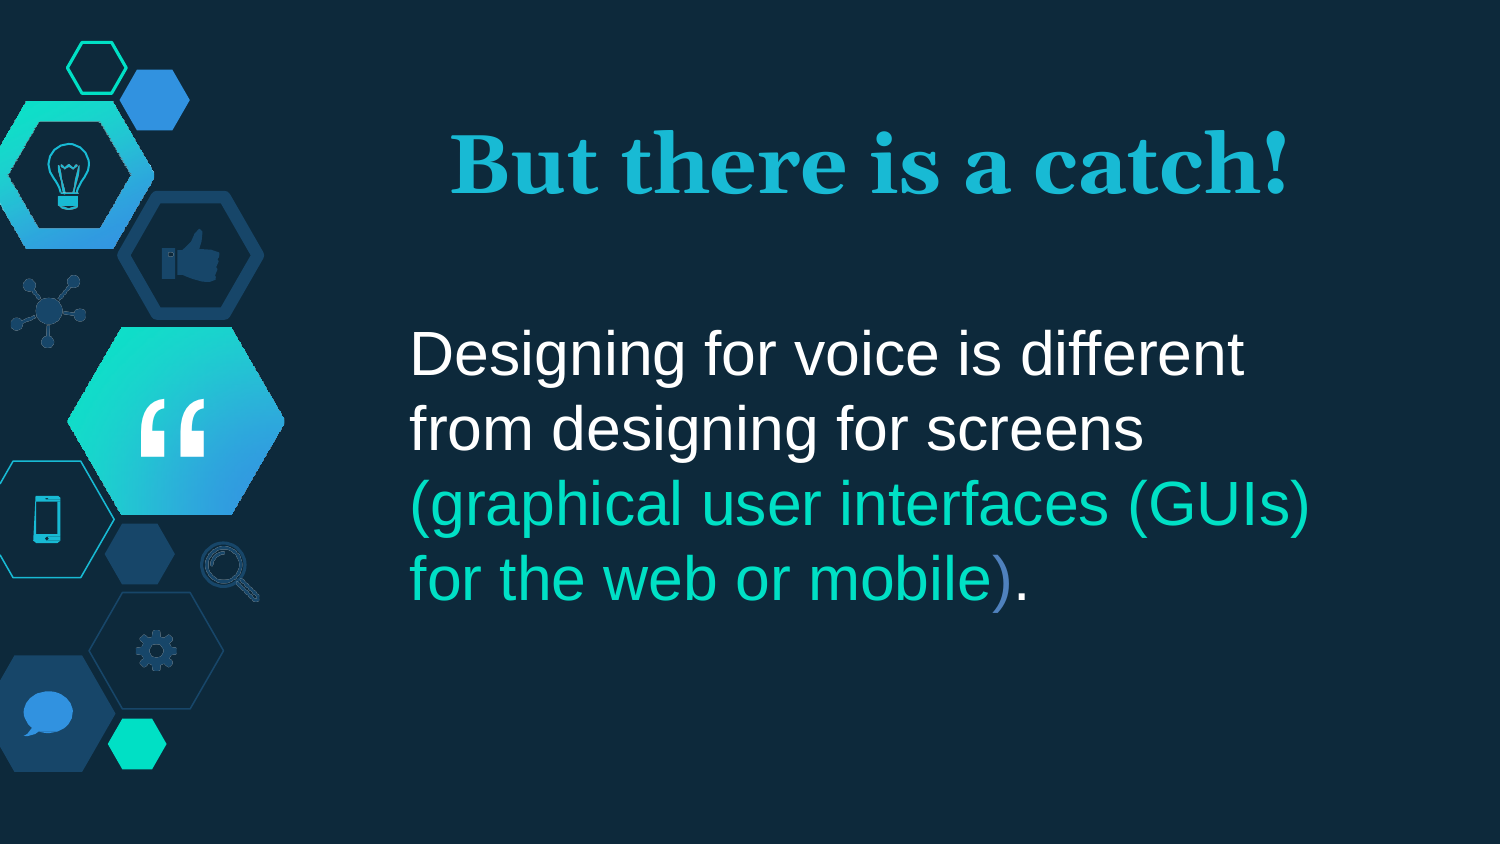

But there is a catch!

Designing for voice is different from designing for screens (graphical user interfaces (GUIs) for the web or mobile).
“